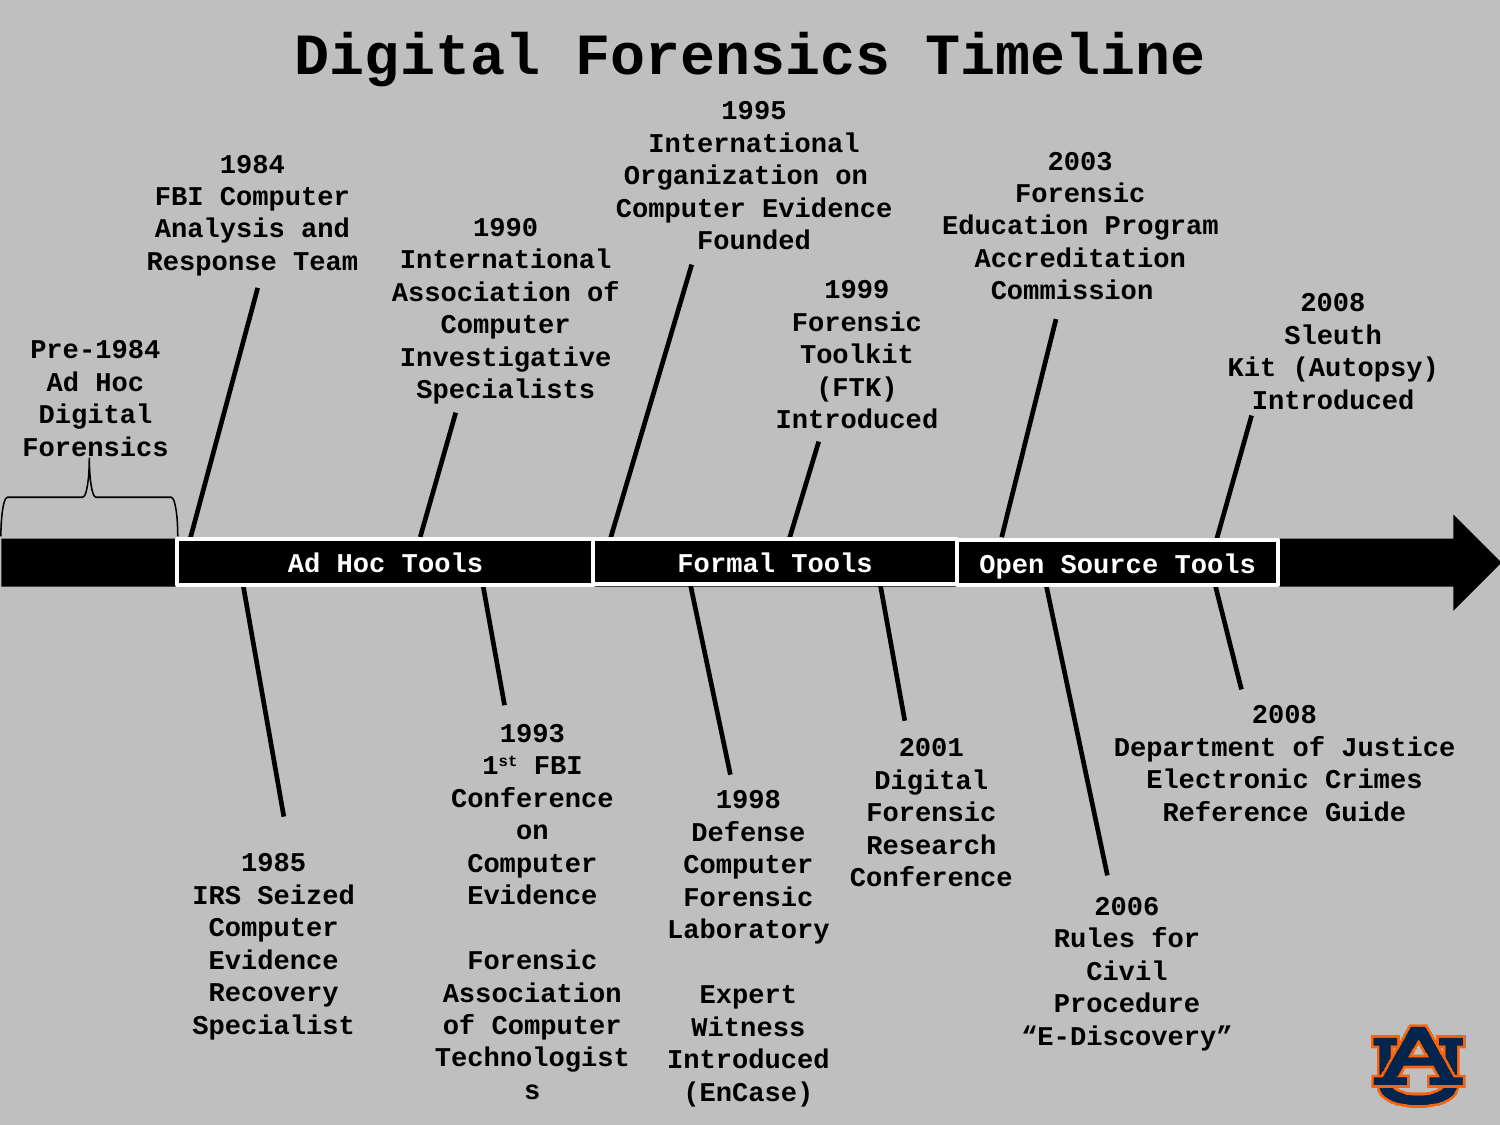

Digital Forensics Timeline
1995
International Organization on
Computer Evidence Founded
2003
Forensic Education Program Accreditation Commission
1984
FBI Computer Analysis and Response Team
1990
International Association of
Computer Investigative Specialists
1999
Forensic
Toolkit (FTK) Introduced
2008
Sleuth
Kit (Autopsy)
Introduced
Pre-1984
Ad Hoc
Digital Forensics

Ad Hoc Tools
Formal Tools
Open Source Tools
2008
Department of Justice Electronic Crimes Reference Guide
1993
1st FBI Conference on
Computer Evidence

Forensic Association of Computer Technologists
2001
Digital Forensic
Research Conference
1998
Defense Computer
Forensic Laboratory

Expert Witness Introduced (EnCase)
1985
IRS Seized Computer
Evidence Recovery Specialist
2006
Rules for Civil Procedure
“E-Discovery”